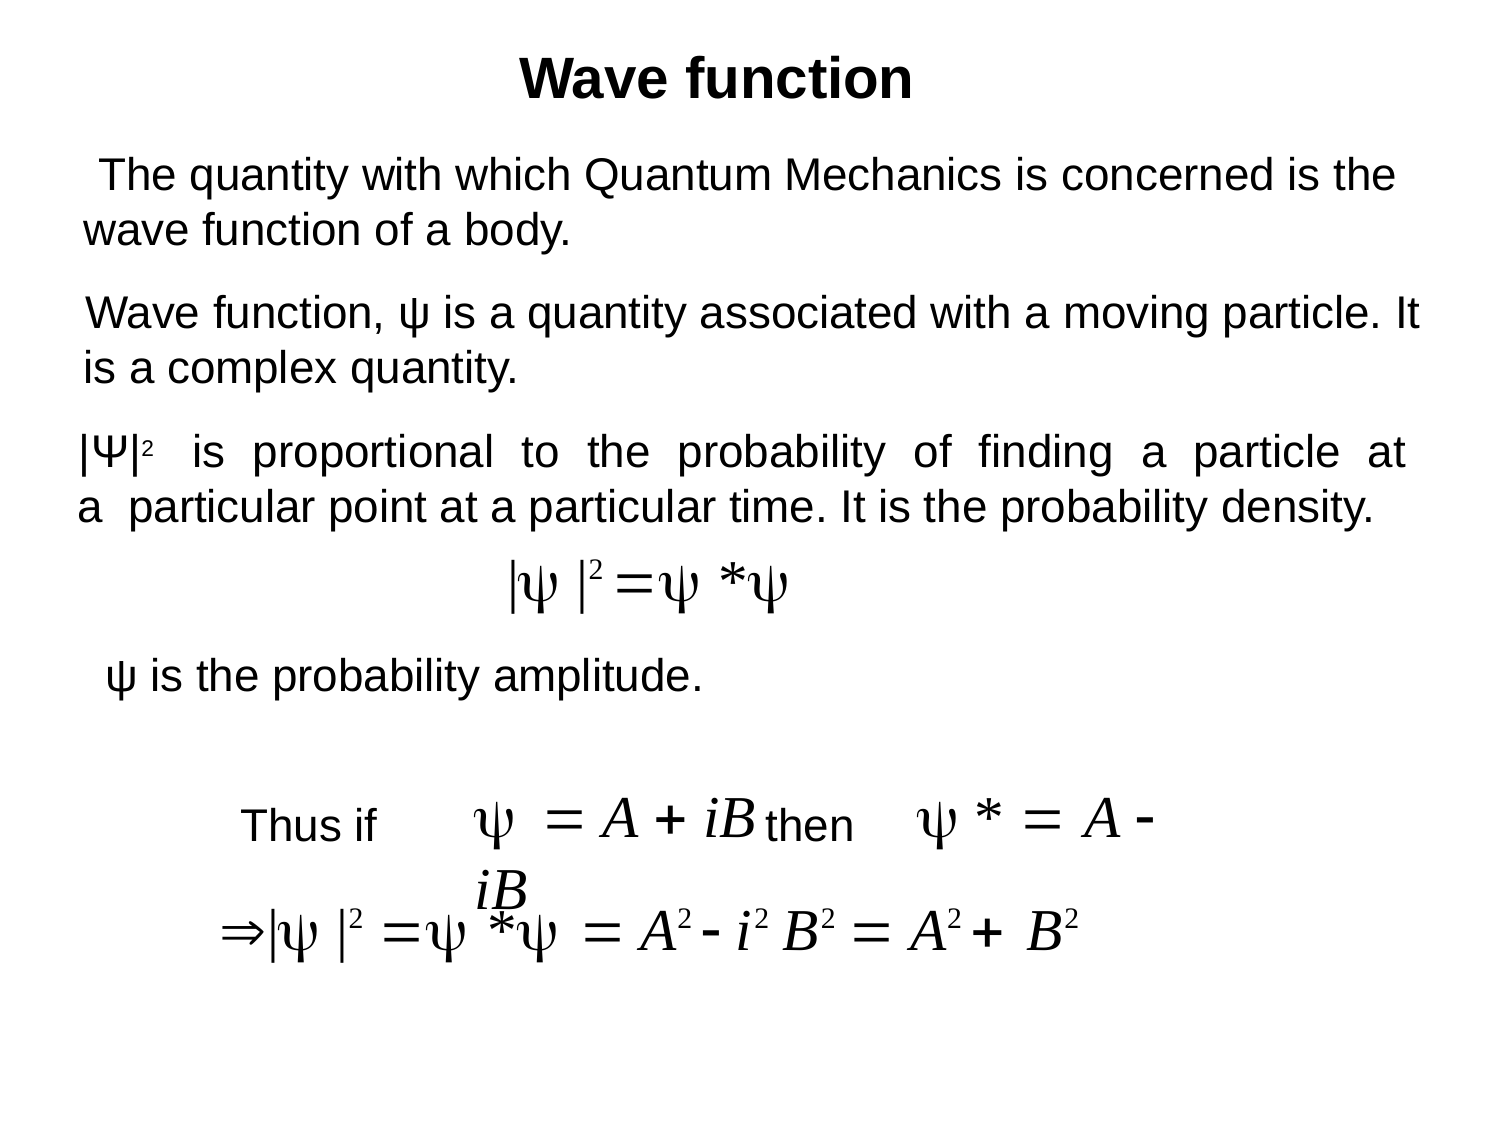

# Wave function
The quantity with which Quantum Mechanics is concerned is the  wave function of a body.
Wave function, ψ is a quantity associated with a moving particle. It  is a complex quantity.
|Ψ|2	is	proportional	to	the	probability	of	finding	a	particle	at	a  particular point at a particular time. It is the probability density.
|ψ |2 =ψ *ψ
ψ is the probability amplitude.
ψ	= A + iB	ψ * = A − iB
Thus if
then
⇒|ψ |2 =ψ *ψ	= A2 − i2 B2 = A2 + B2